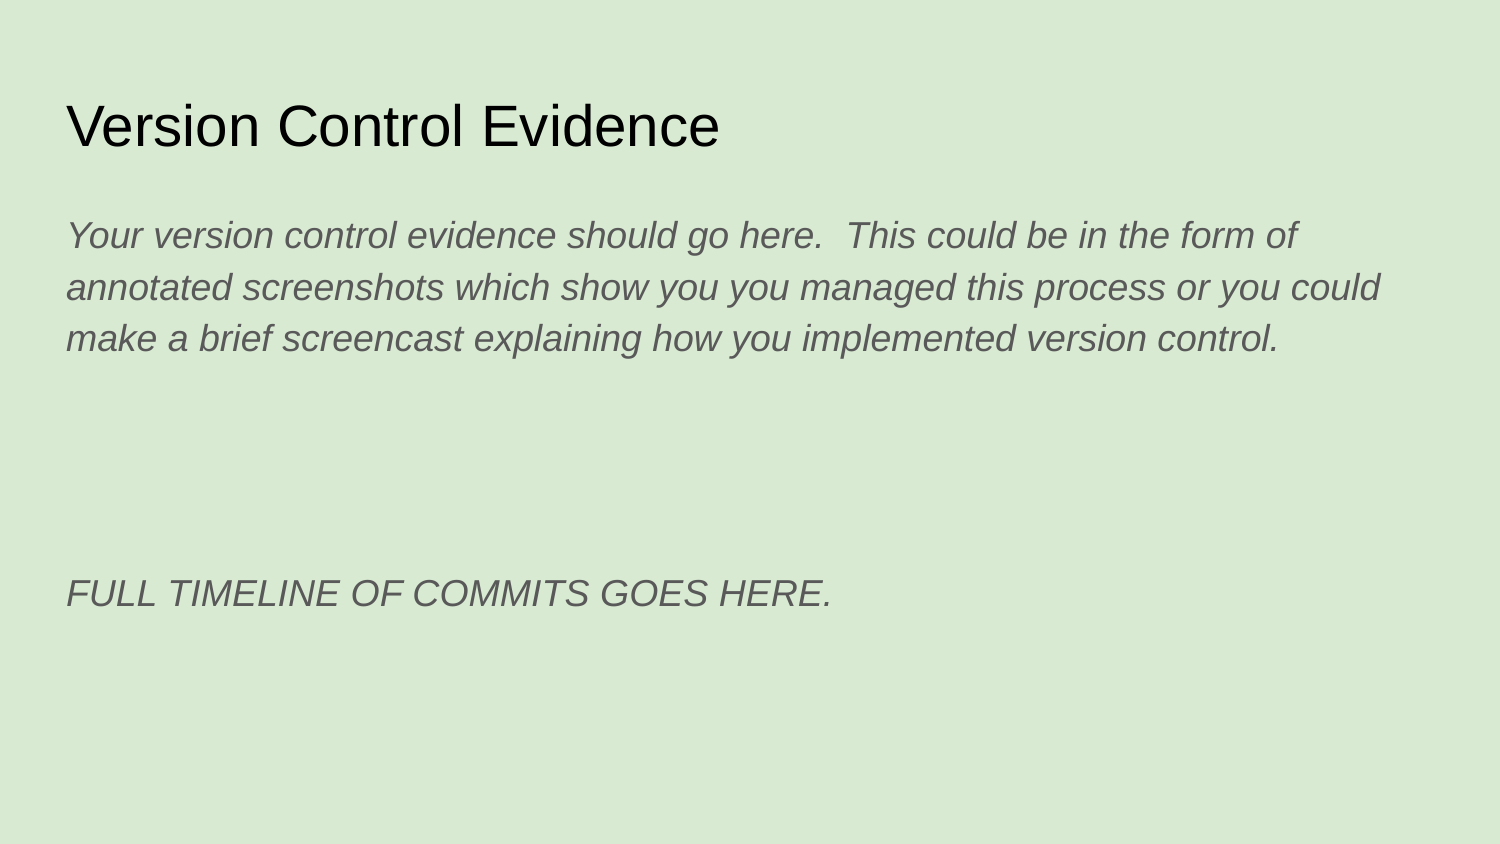

# Version Control Evidence
Your version control evidence should go here.  This could be in the form of annotated screenshots which show you you managed this process or you could make a brief screencast explaining how you implemented version control.

FULL TIMELINE OF COMMITS GOES HERE.